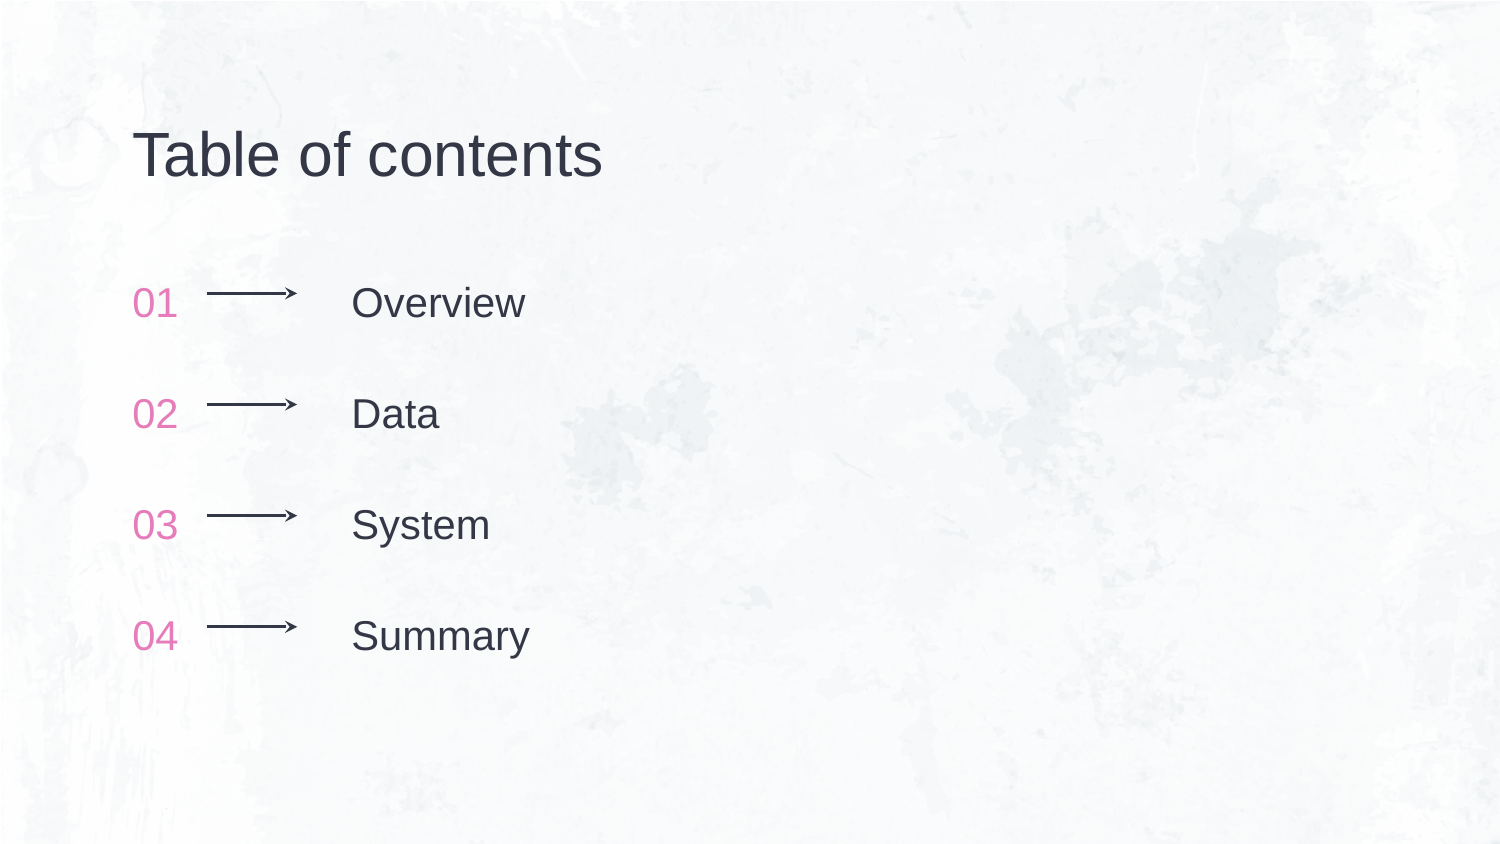

Table of contents
# 01
Overview
02
Data
03
System
04
Summary